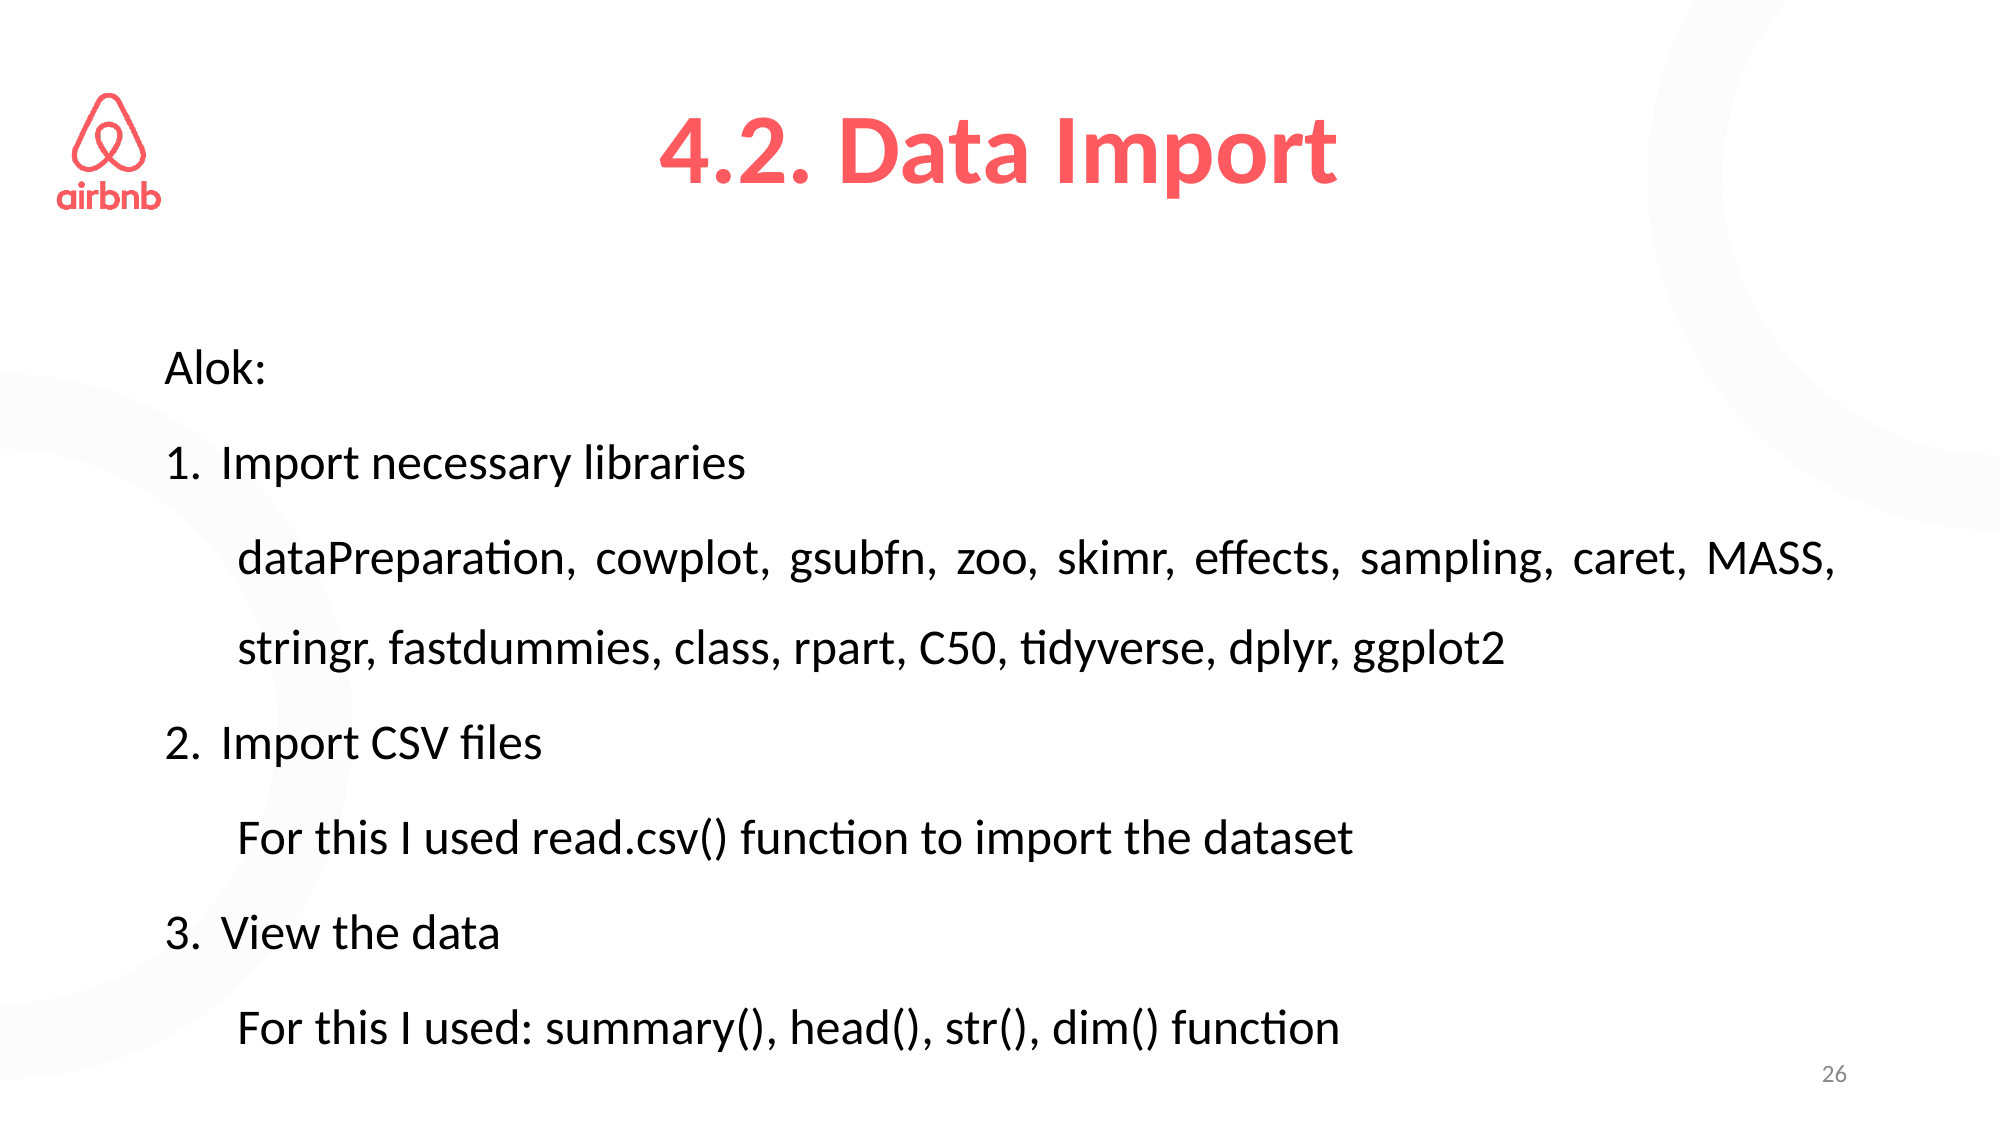

# 4.2. Data Import
Alok:
Import necessary libraries
dataPreparation, cowplot, gsubfn, zoo, skimr, effects, sampling, caret, MASS, stringr, fastdummies, class, rpart, C50, tidyverse, dplyr, ggplot2
Import CSV files
For this I used read.csv() function to import the dataset
View the data
For this I used: summary(), head(), str(), dim() function

26